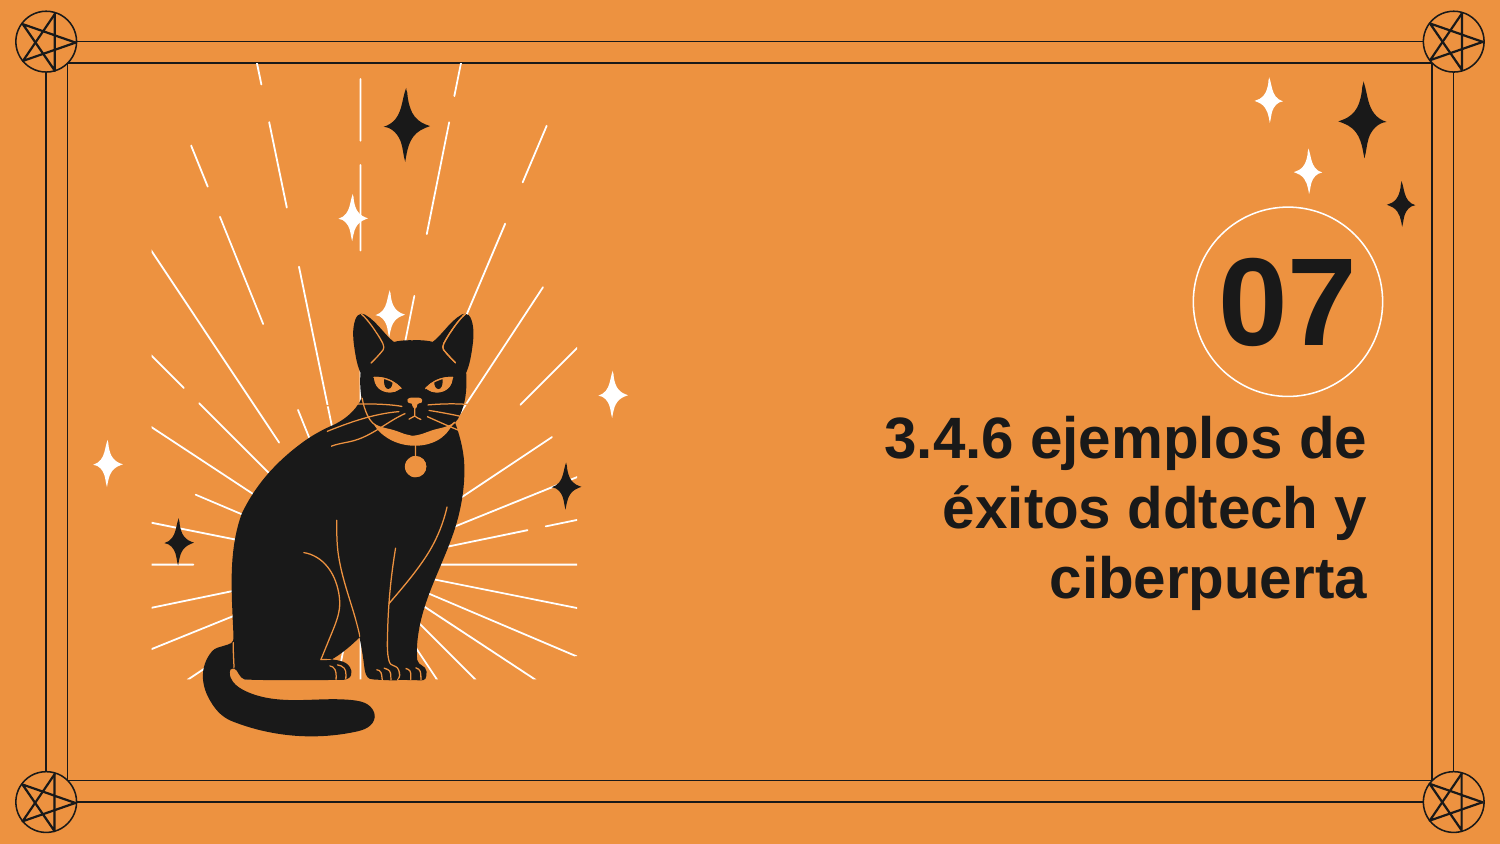

07

# 3.4.6 ejemplos de éxitos ddtech y ciberpuerta